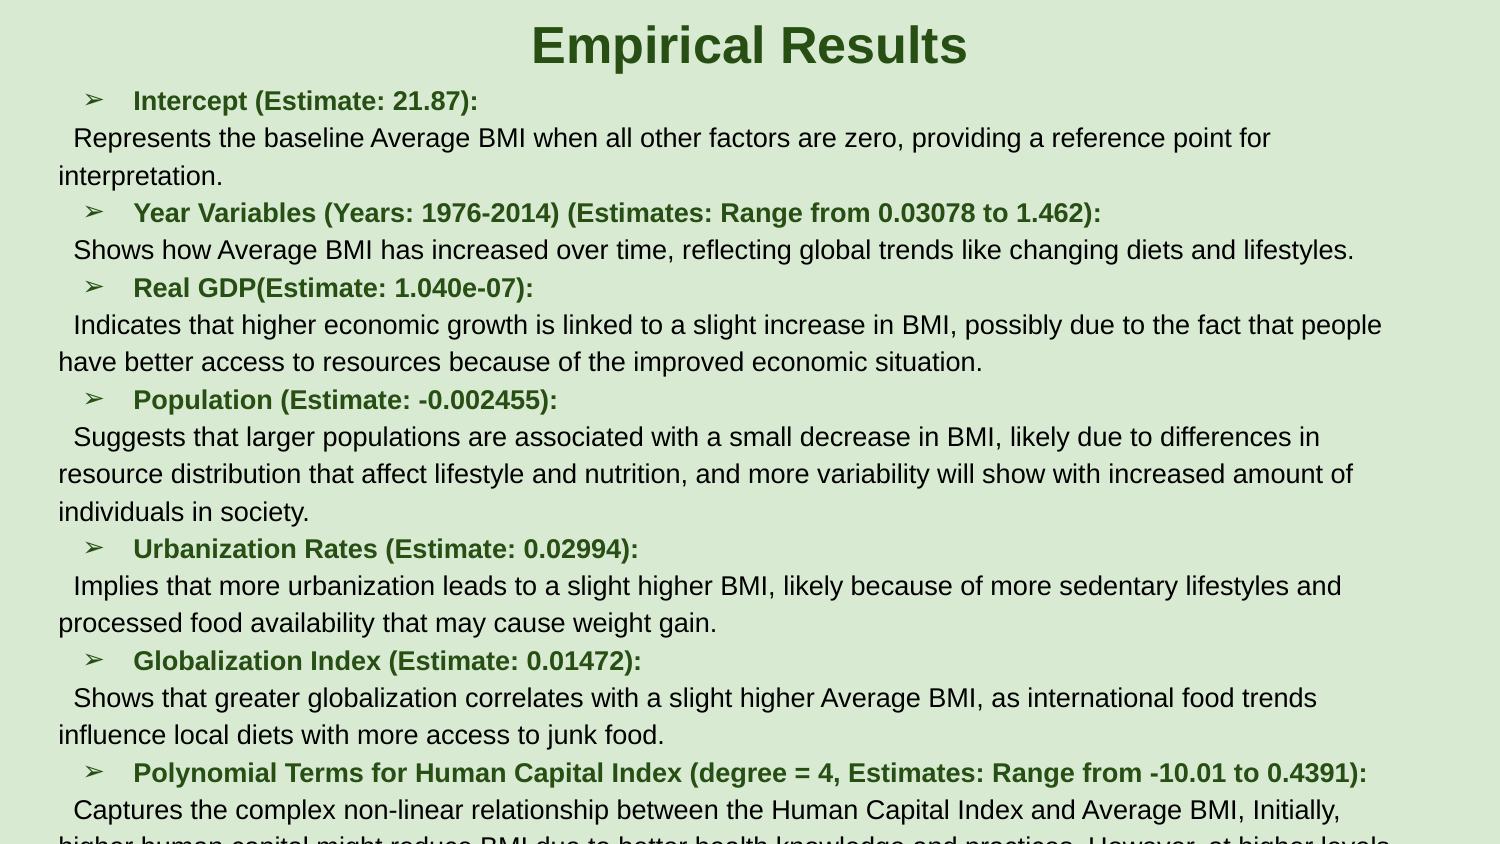

# Empirical Results
Intercept (Estimate: 21.87):
  Represents the baseline Average BMI when all other factors are zero, providing a reference point for interpretation.
Year Variables (Years: 1976-2014) (Estimates: Range from 0.03078 to 1.462):
  Shows how Average BMI has increased over time, reflecting global trends like changing diets and lifestyles.
Real GDP(Estimate: 1.040e-07):
  Indicates that higher economic growth is linked to a slight increase in BMI, possibly due to the fact that people have better access to resources because of the improved economic situation.
Population (Estimate: -0.002455):
  Suggests that larger populations are associated with a small decrease in BMI, likely due to differences in resource distribution that affect lifestyle and nutrition, and more variability will show with increased amount of individuals in society.
Urbanization Rates (Estimate: 0.02994):
  Implies that more urbanization leads to a slight higher BMI, likely because of more sedentary lifestyles and processed food availability that may cause weight gain.
Globalization Index (Estimate: 0.01472):
  Shows that greater globalization correlates with a slight higher Average BMI, as international food trends influence local diets with more access to junk food.
Polynomial Terms for Human Capital Index (degree = 4, Estimates: Range from -10.01 to 0.4391):
  Captures the complex non-linear relationship between the Human Capital Index and Average BMI, Initially, higher human capital might reduce BMI due to better health knowledge and practices. However, at higher levels, other factors (such as changes in lifestyle with more sedentary jobs) might reverse this trend, leading to higher BMI.